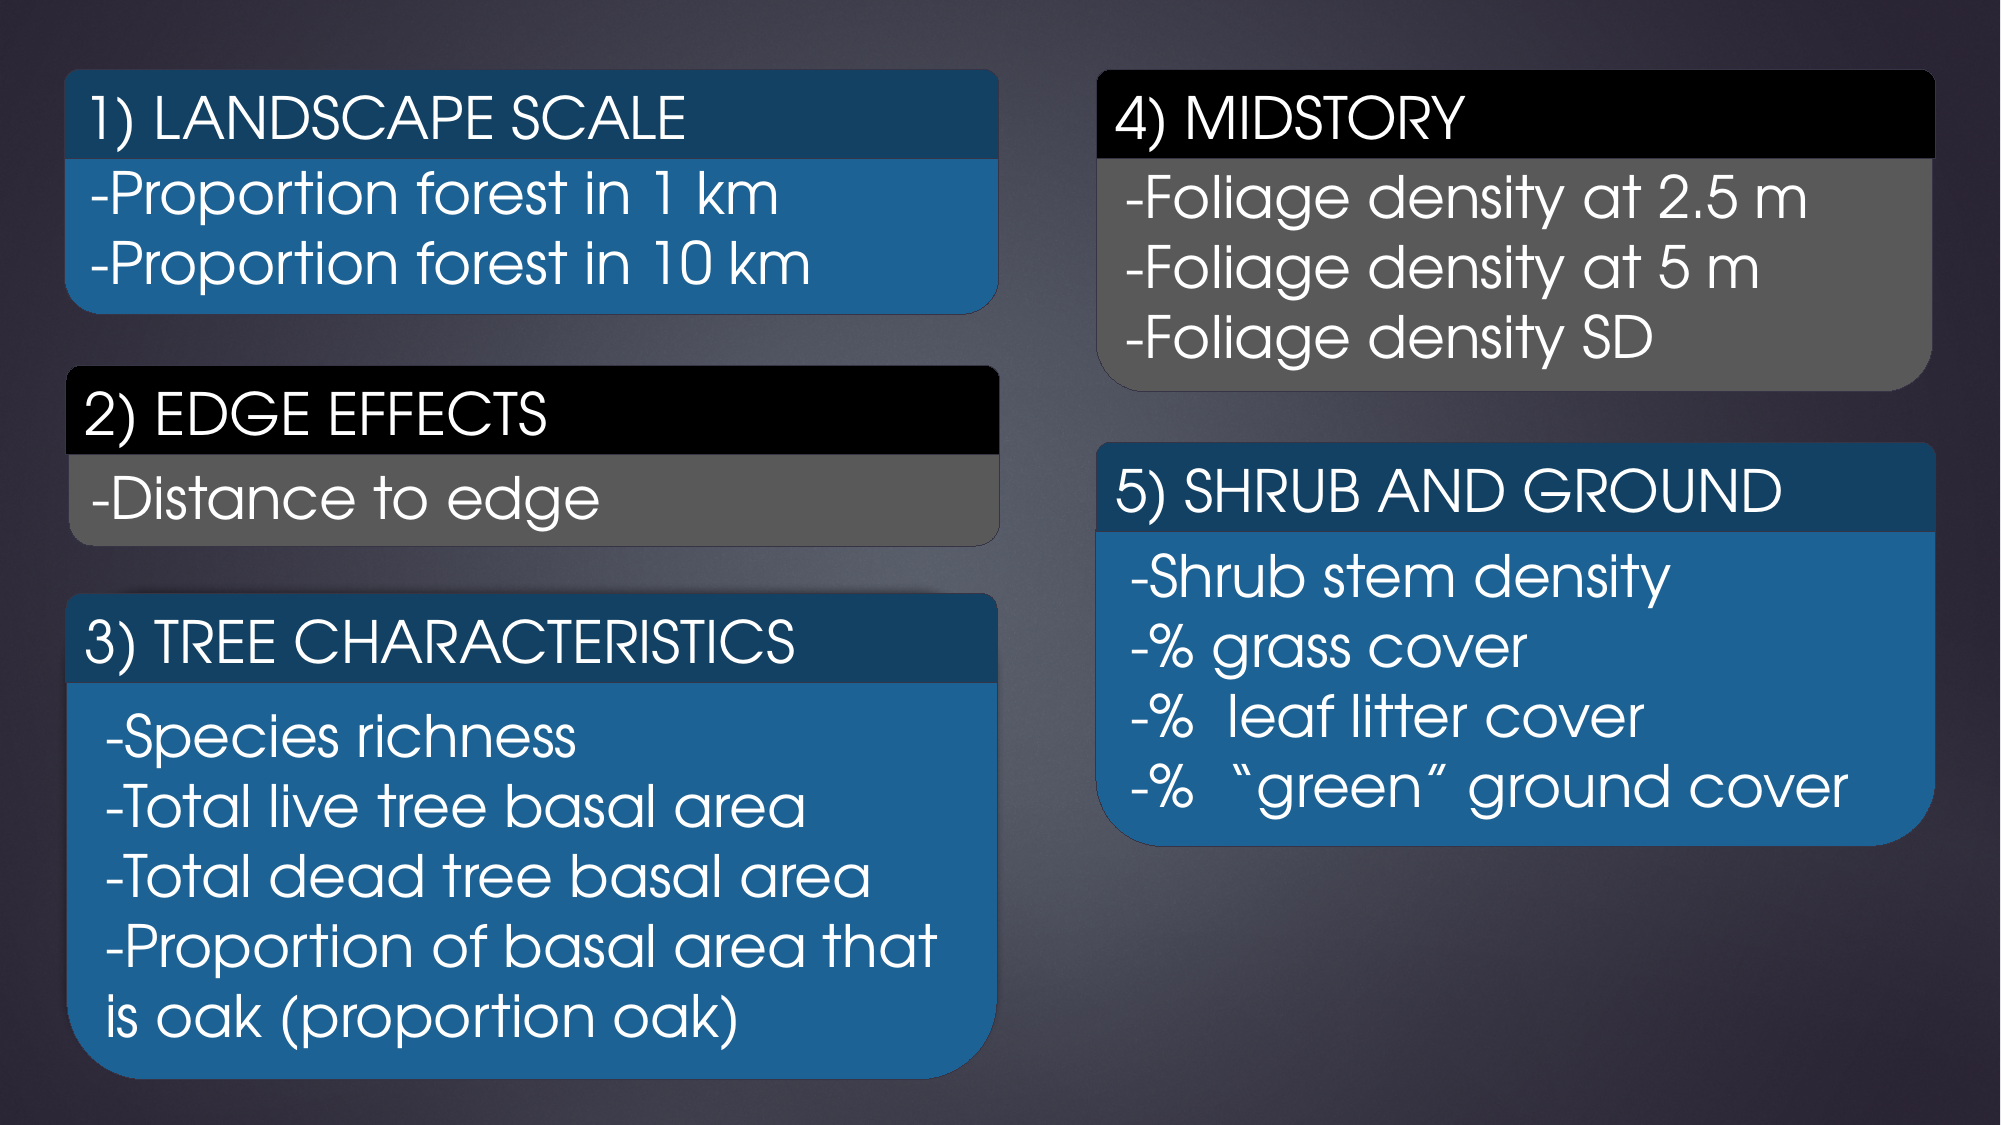

1) LANDSCAPE SCALE

-Proportion forest in 1 km
-Proportion forest in 10 km
4) MIDSTORY

-Foliage density at 2.5 m
-Foliage density at 5 m
-Foliage density SD
2) EDGE EFFECTS

-Distance to edge
5) SHRUB AND GROUND

-Shrub stem density
-% grass cover
-%  leaf litter cover
-%  “green” ground cover
3) TREE CHARACTERISTICS

-Species richness
-Total live tree basal area
-Total dead tree basal area
-Proportion of basal area that is oak (proportion oak)